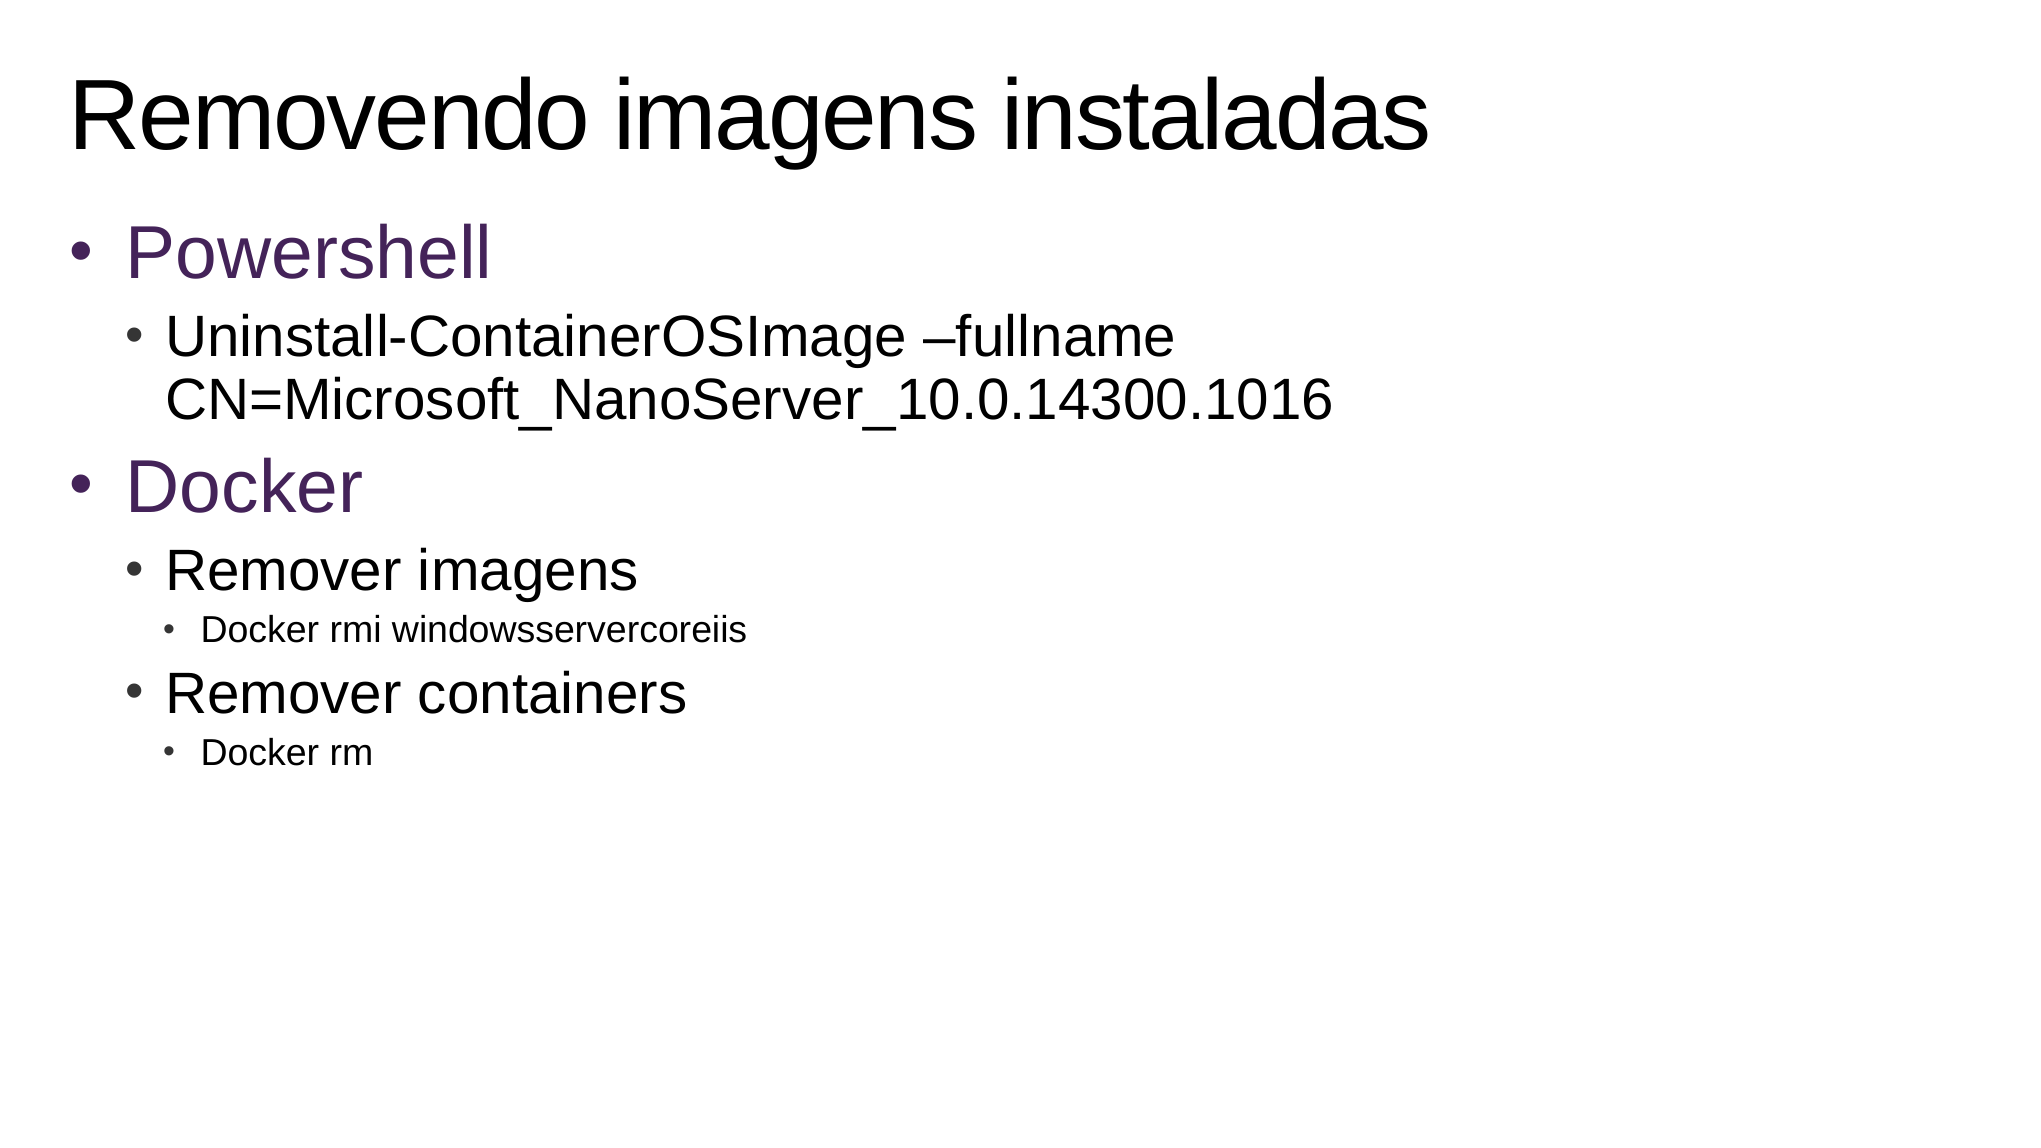

# Removendo imagens instaladas
Powershell
Uninstall-ContainerOSImage –fullname CN=Microsoft_NanoServer_10.0.14300.1016
Docker
Remover imagens
Docker rmi windowsservercoreiis
Remover containers
Docker rm